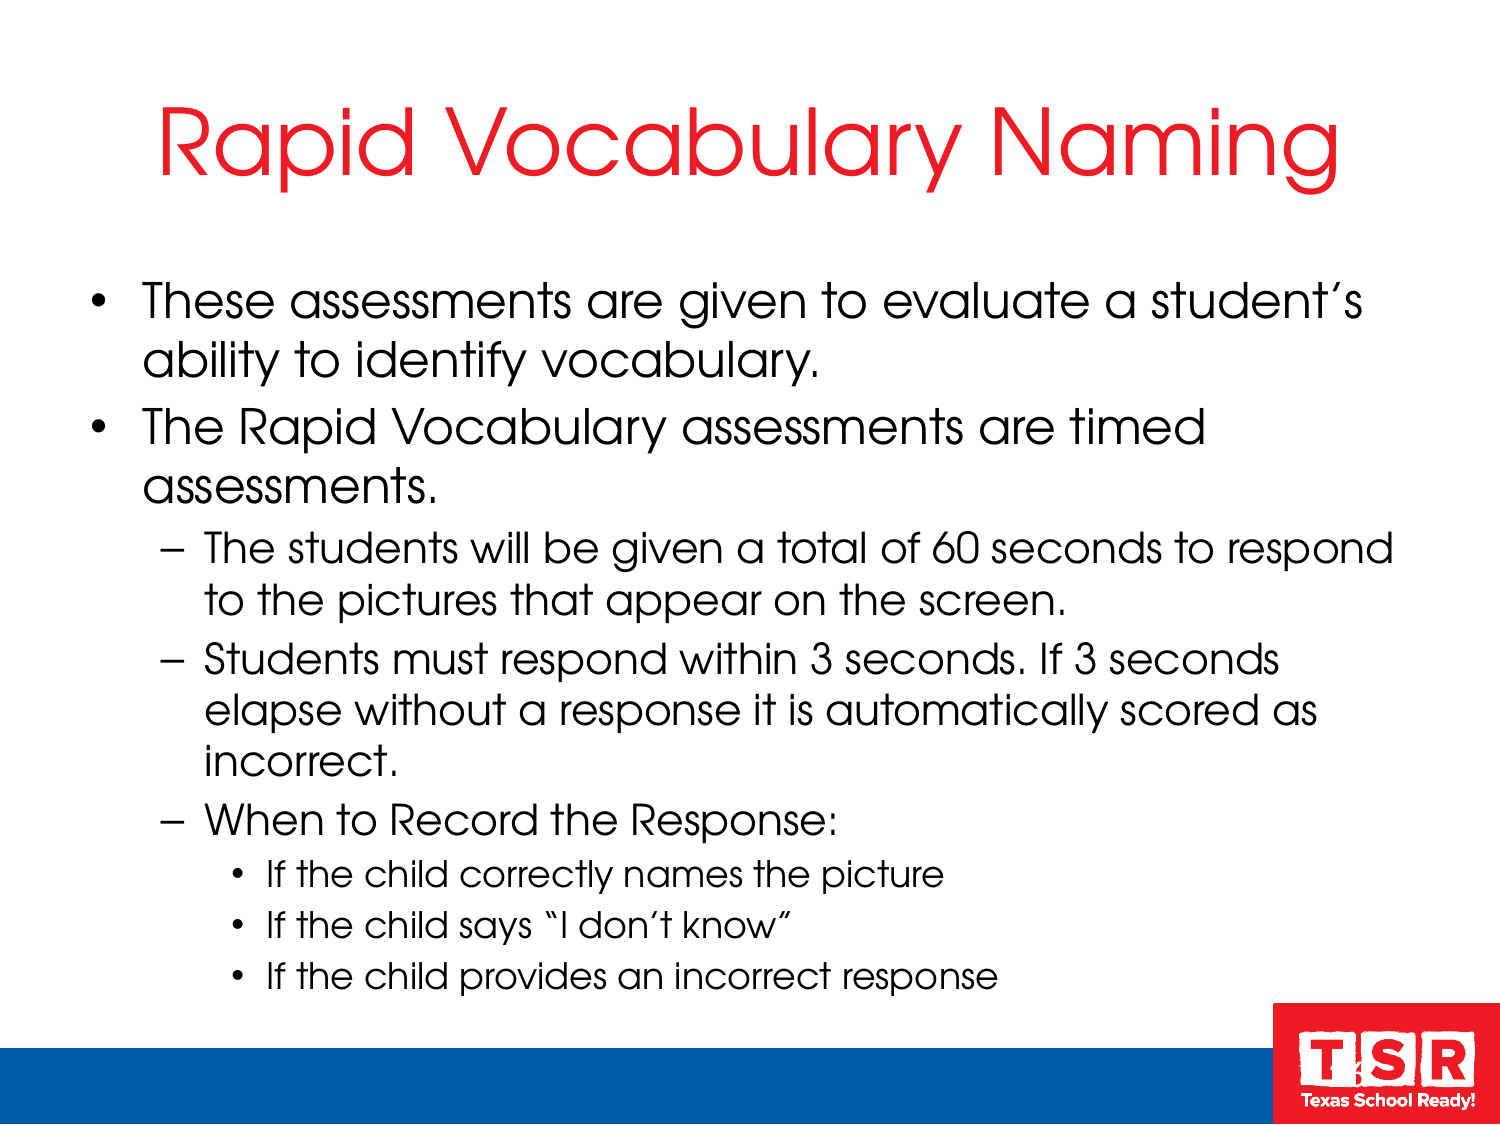

# Rapid Vocabulary Naming
These assessments are given to evaluate a student’s ability to identify vocabulary.
The Rapid Vocabulary assessments are timed assessments.
The students will be given a total of 60 seconds to respond to the pictures that appear on the screen.
Students must respond within 3 seconds. If 3 seconds elapse without a response it is automatically scored as incorrect.
When to Record the Response:
If the child correctly names the picture
If the child says “I don’t know”
If the child provides an incorrect response

26